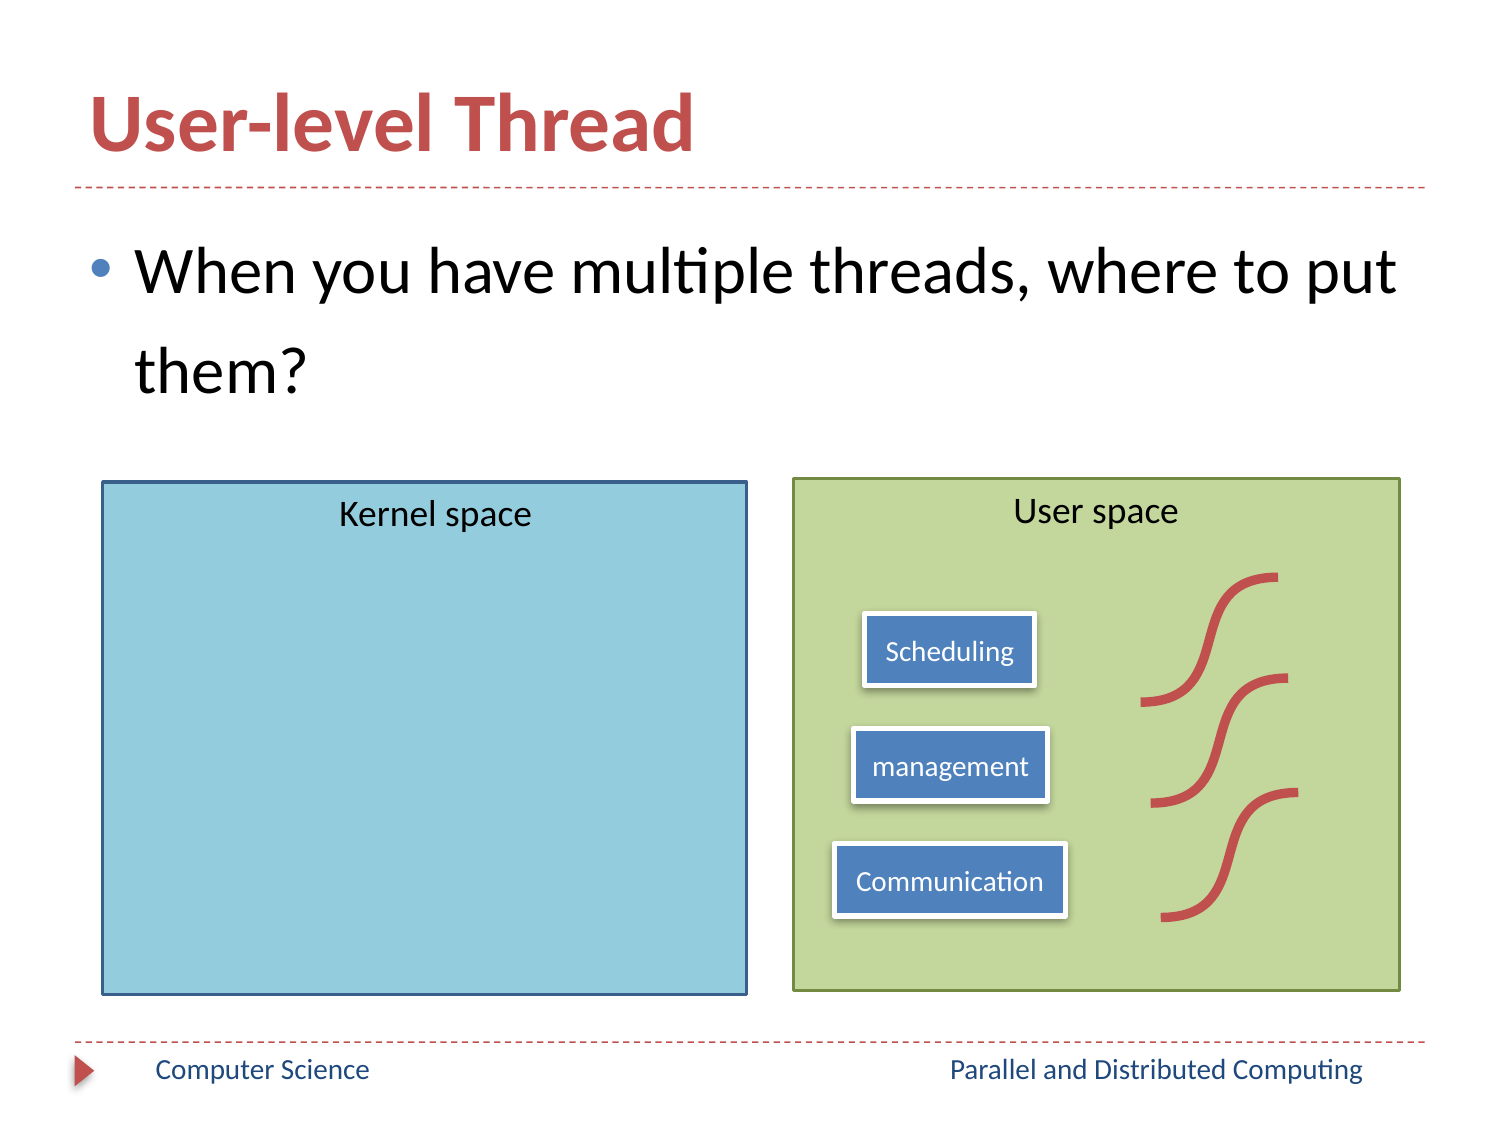

# User-level Thread
When you have multiple threads, where to put them?
User space

Kernel space
Scheduling
management
Communication
Computer Science
Parallel and Distributed Computing